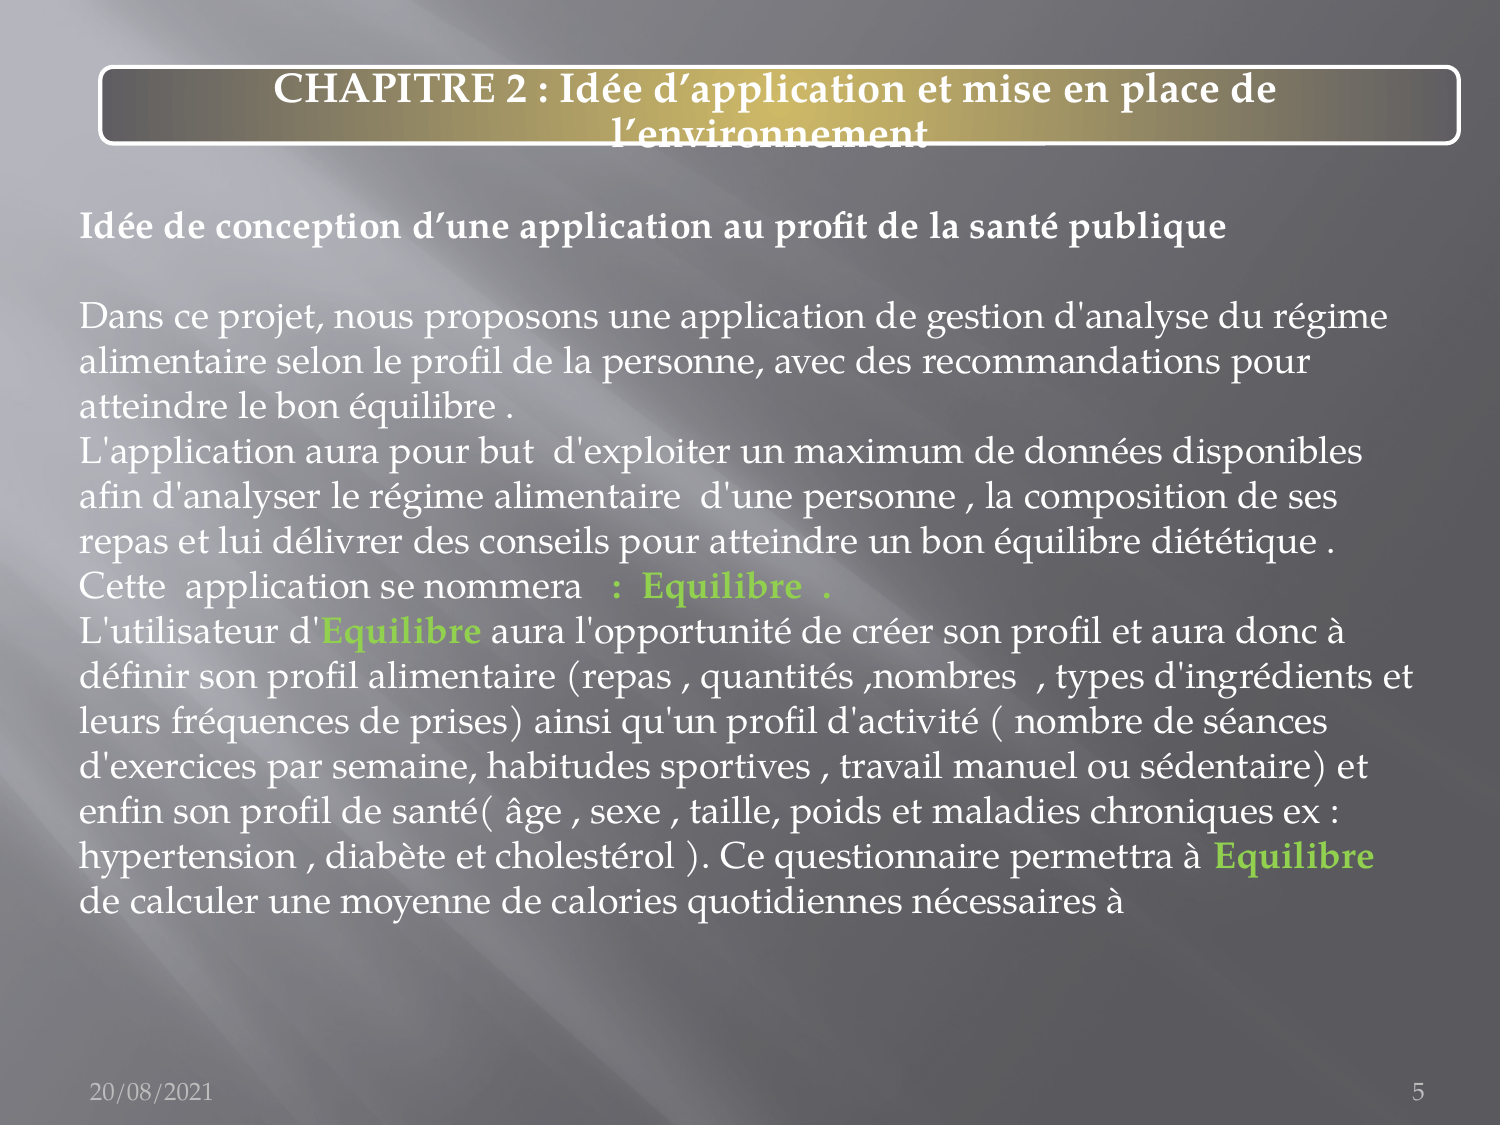

CHAPITRE 2 : Idée d’application et mise en place de l’environnement

Idée de conception d’une application au profit de la santé publique

Dans ce projet, nous proposons une application de gestion d'analyse du régime alimentaire selon le profil de la personne, avec des recommandations pour atteindre le bon équilibre .
L'application aura pour but  d'exploiter un maximum de données disponibles afin d'analyser le régime alimentaire  d'une personne , la composition de ses repas et lui délivrer des conseils pour atteindre un bon équilibre diététique . Cette  application se nommera   :  Equilibre  .
L'utilisateur d'Equilibre aura l'opportunité de créer son profil et aura donc à définir son profil alimentaire (repas , quantités ,nombres  , types d'ingrédients et leurs fréquences de prises) ainsi qu'un profil d'activité ( nombre de séances d'exercices par semaine, habitudes sportives , travail manuel ou sédentaire) et enfin son profil de santé( âge , sexe , taille, poids et maladies chroniques ex : hypertension , diabète et cholestérol ). Ce questionnaire permettra à Equilibre
de calculer une moyenne de calories quotidiennes nécessaires à

20/08/2021
5